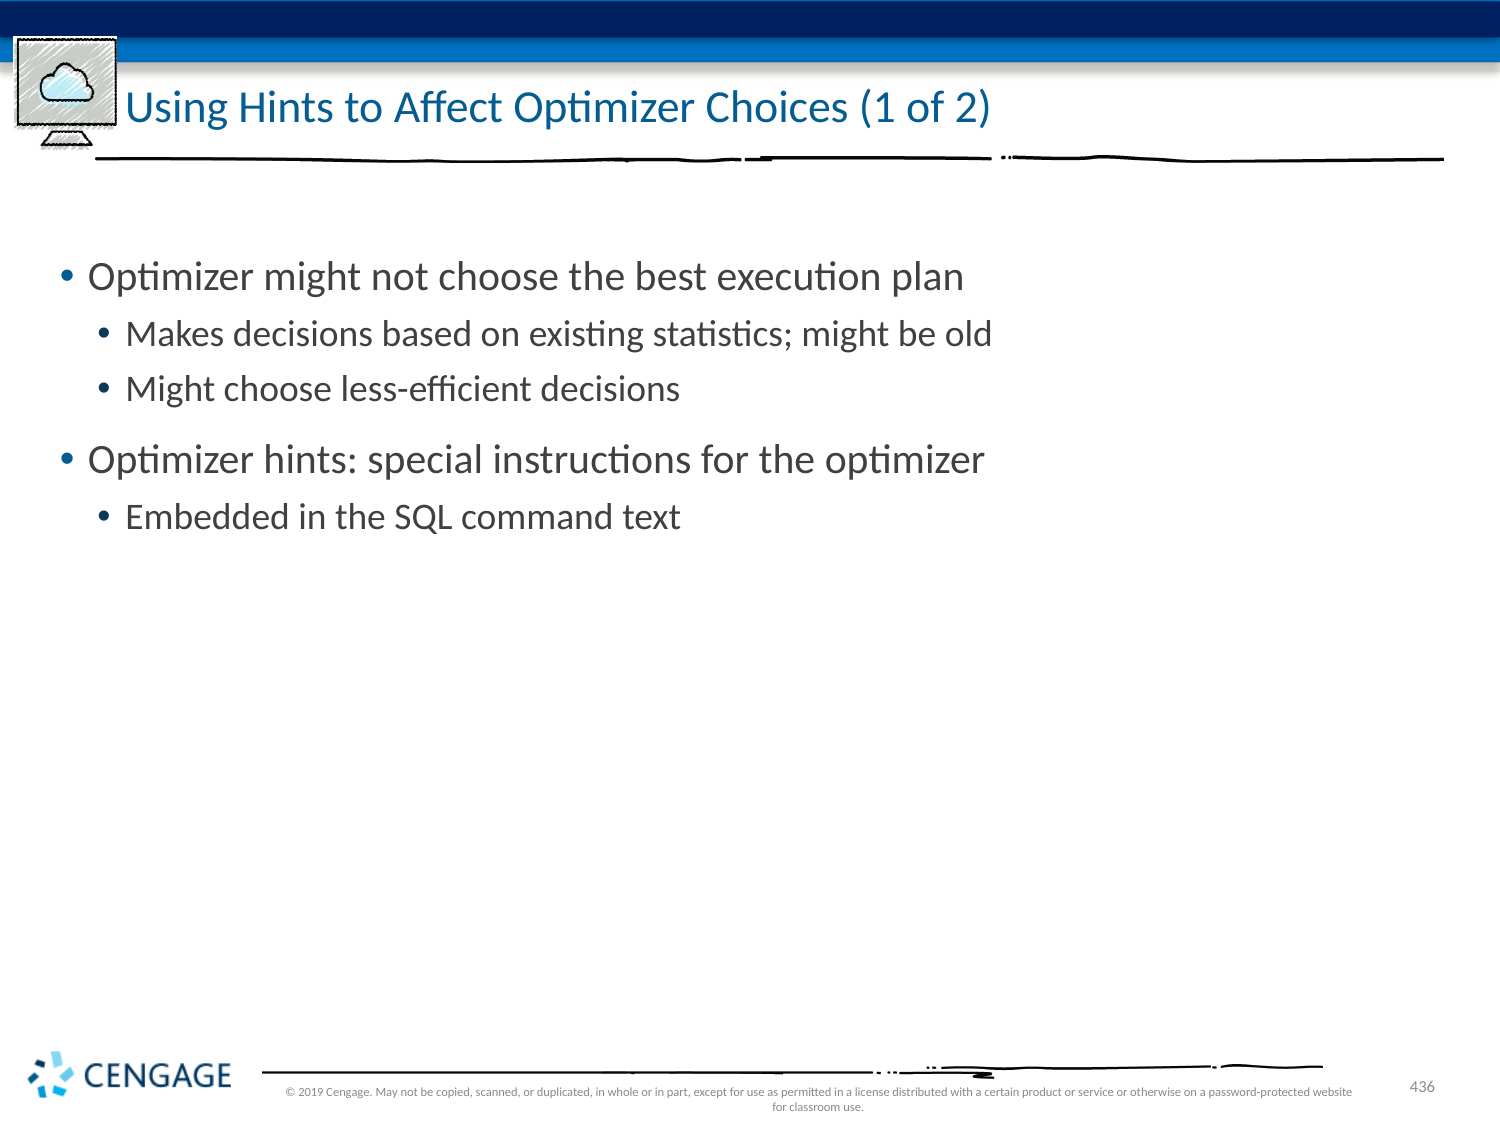

# Using Hints to Affect Optimizer Choices (1 of 2)
Optimizer might not choose the best execution plan
Makes decisions based on existing statistics; might be old
Might choose less-efficient decisions
Optimizer hints: special instructions for the optimizer
Embedded in the SQL command text
© 2019 Cengage. May not be copied, scanned, or duplicated, in whole or in part, except for use as permitted in a license distributed with a certain product or service or otherwise on a password-protected website for classroom use.